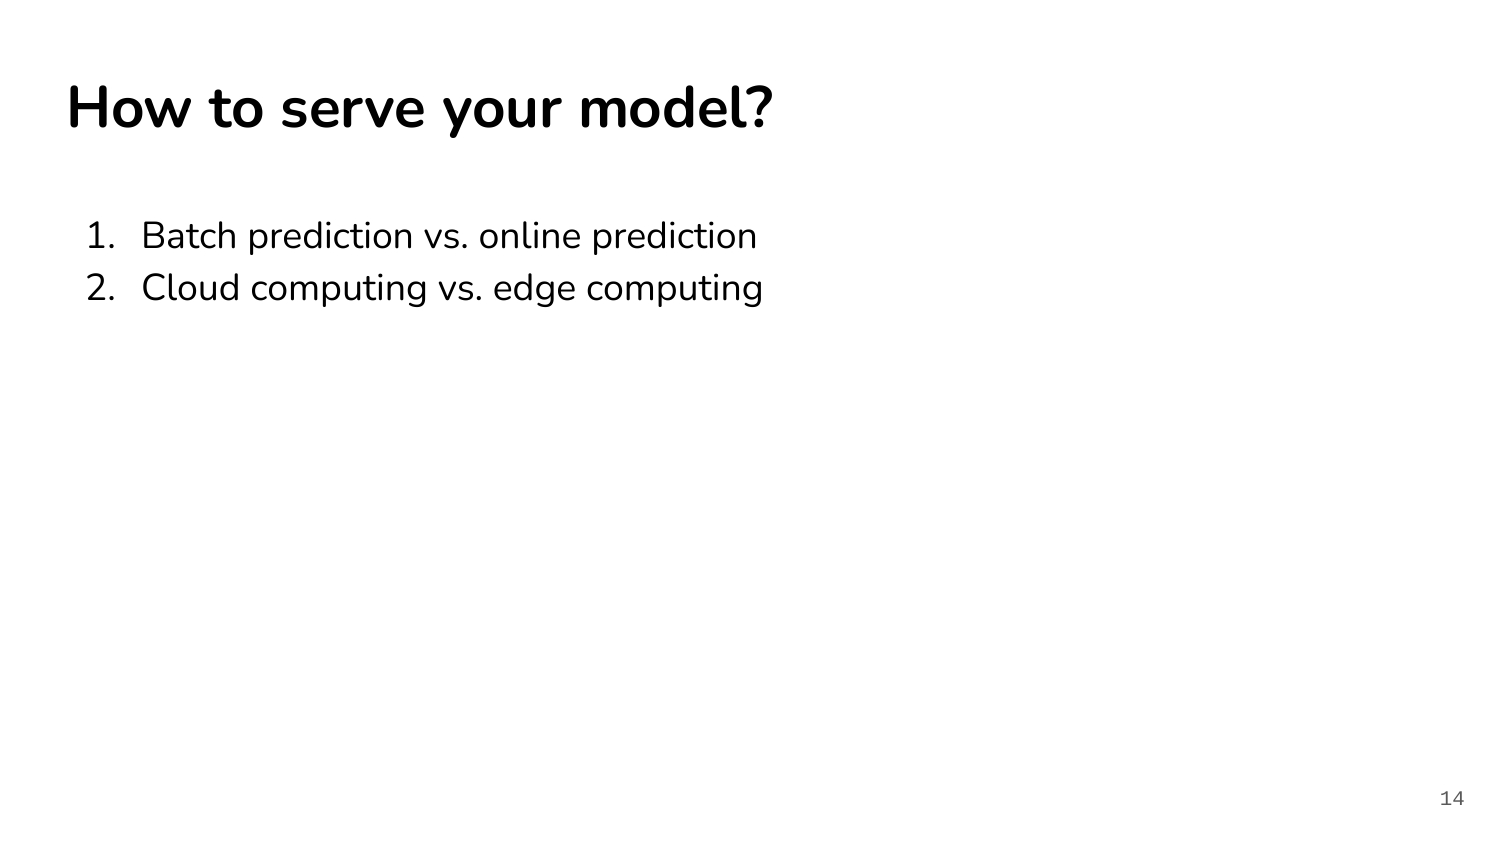

# How to serve your model?
Batch prediction vs. online prediction
Cloud computing vs. edge computing
14